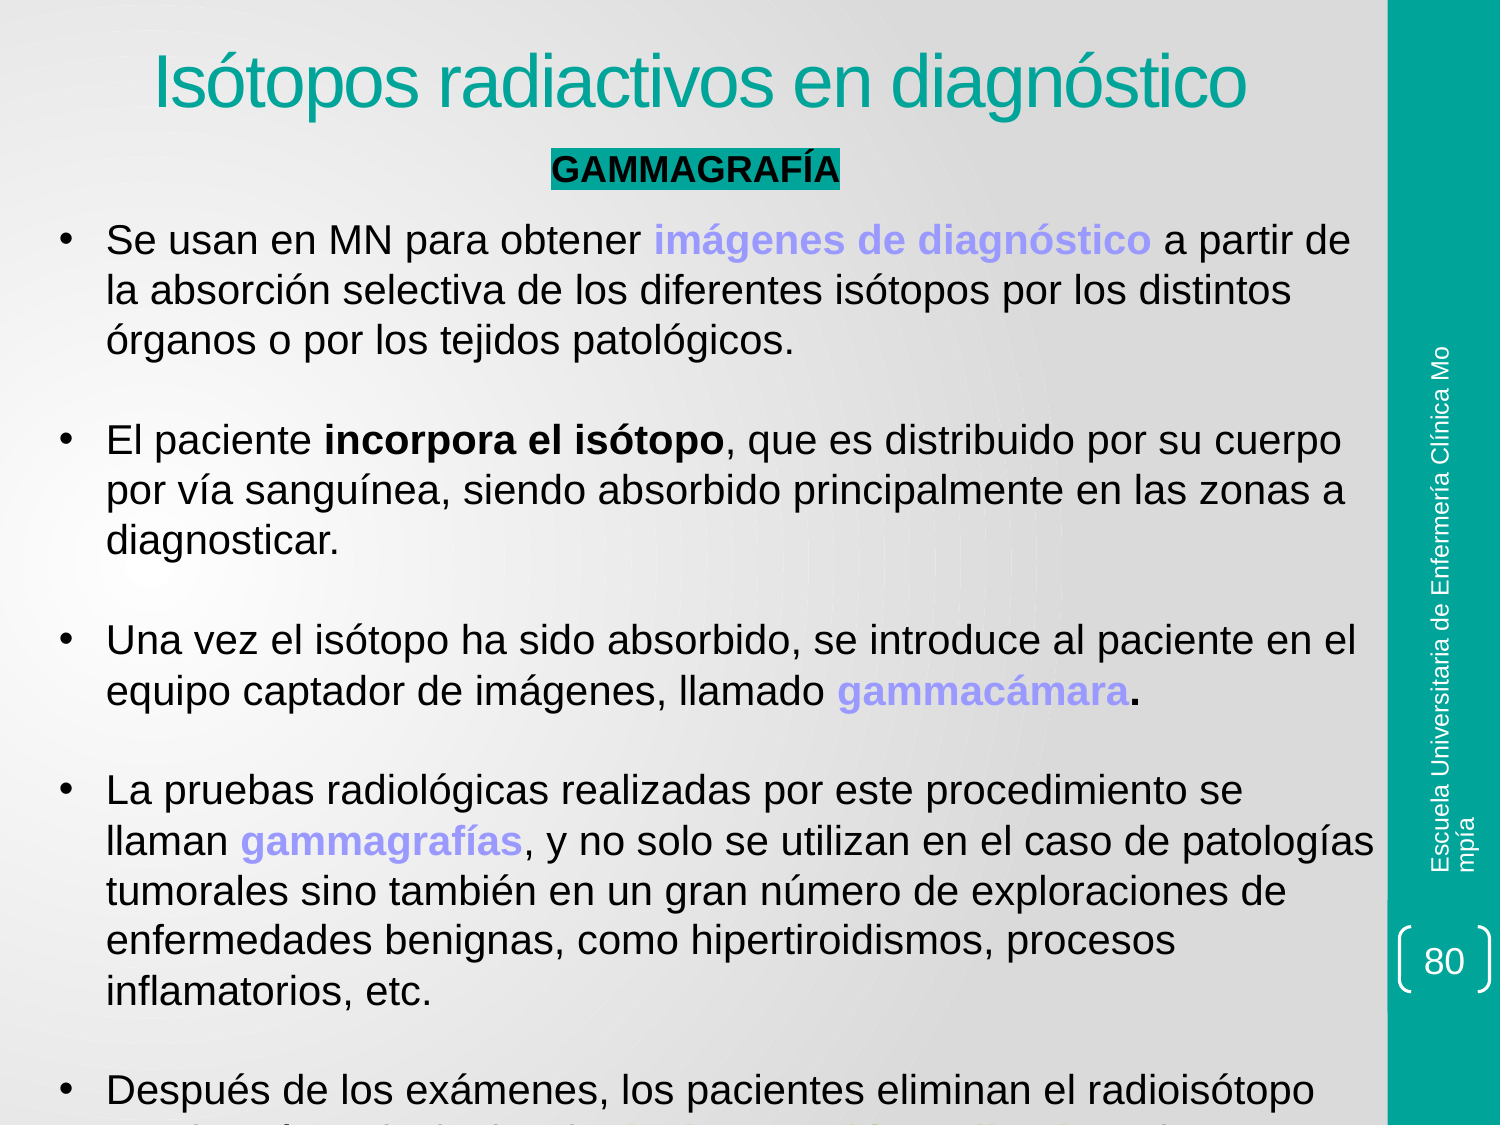

Isótopos radiactivos en diagnóstico

GAMMAGRAFÍA
Se usan en MN para obtener imágenes de diagnóstico a partir de la absorción selectiva de los diferentes isótopos por los distintos órganos o por los tejidos patológicos.

El paciente incorpora el isótopo, que es distribuido por su cuerpo por vía sanguínea, siendo absorbido principalmente en las zonas a diagnosticar.

Una vez el isótopo ha sido absorbido, se introduce al paciente en el equipo captador de imágenes, llamado gammacámara.

La pruebas radiológicas realizadas por este procedimiento se llaman gammagrafías, y no solo se utilizan en el caso de patologías tumorales sino también en un gran número de exploraciones de enfermedades benignas, como hipertiroidismos, procesos inflamatorios, etc.

Después de los exámenes, los pacientes eliminan el radioisótopo por dos vías principales: la desintegración radiactiva y la eliminación por los fluidos corporales.

Escuela Universitaria de Enfermería Clínica Mompía
80